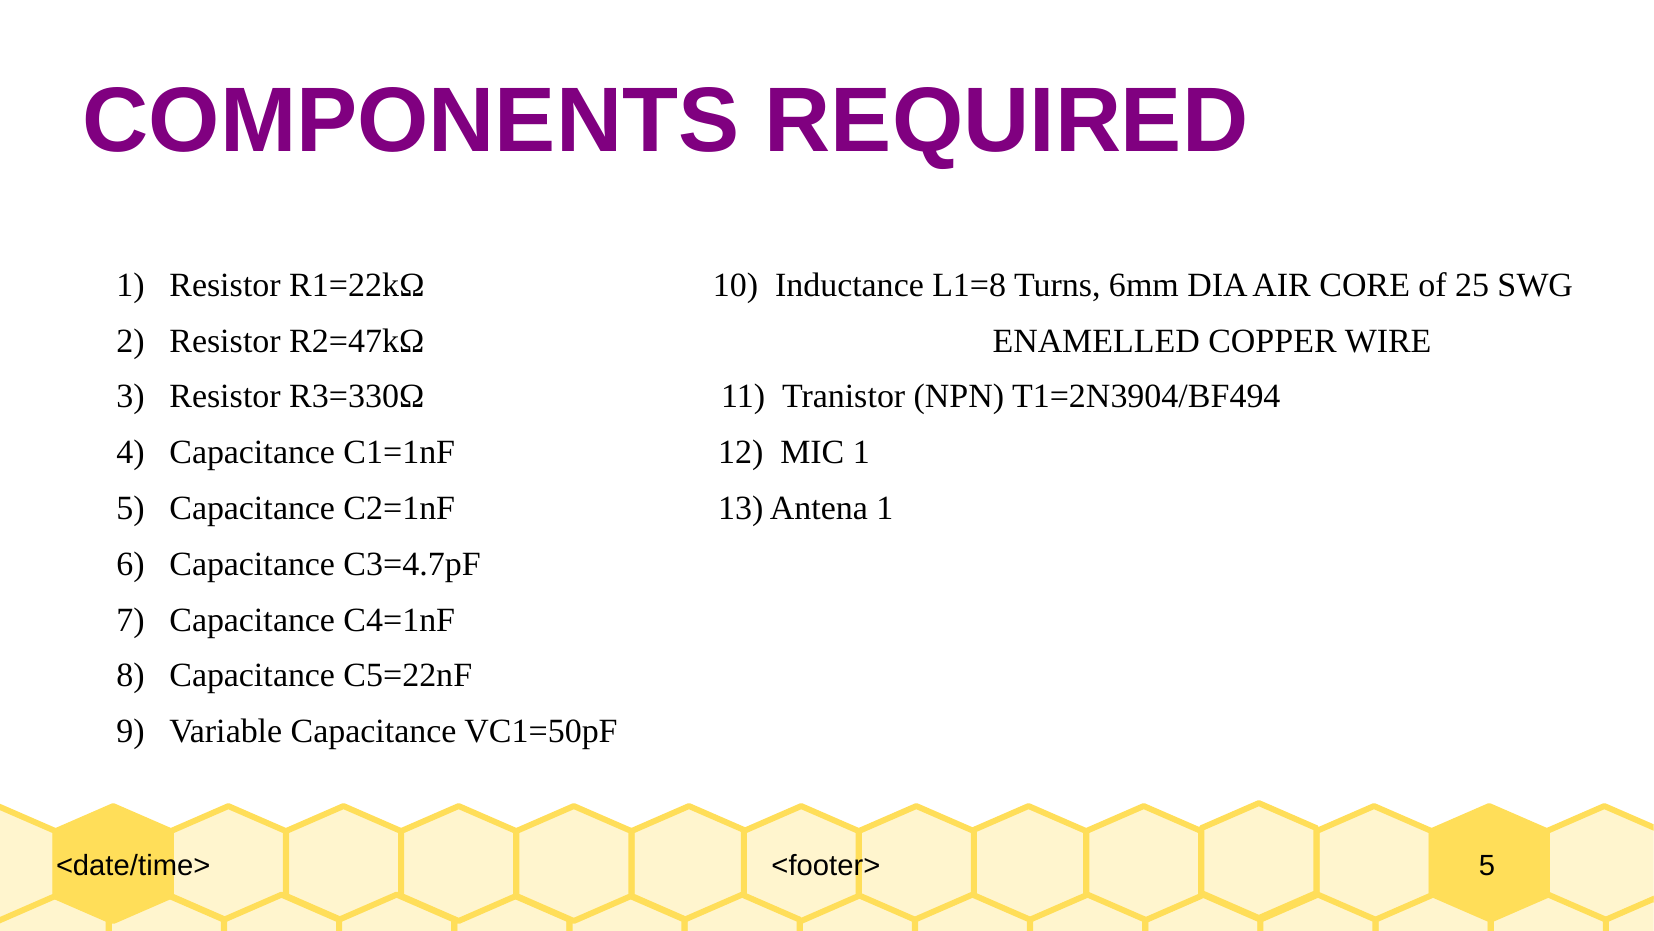

# COMPONENTS REQUIRED
Resistor R1=22kΩ                                  10)  Inductance L1=8 Turns, 6mm DIA AIR CORE of 25 SWG
Resistor R2=47kΩ                                                                   ENAMELLED COPPER WIRE
Resistor R3=330Ω                                   11)  Tranistor (NPN) T1=2N3904/BF494
Capacitance C1=1nF                               12)  MIC 1
Capacitance C2=1nF                               13) Antena 1
Capacitance C3=4.7pF
Capacitance C4=1nF
Capacitance C5=22nF
Variable Capacitance VC1=50pF